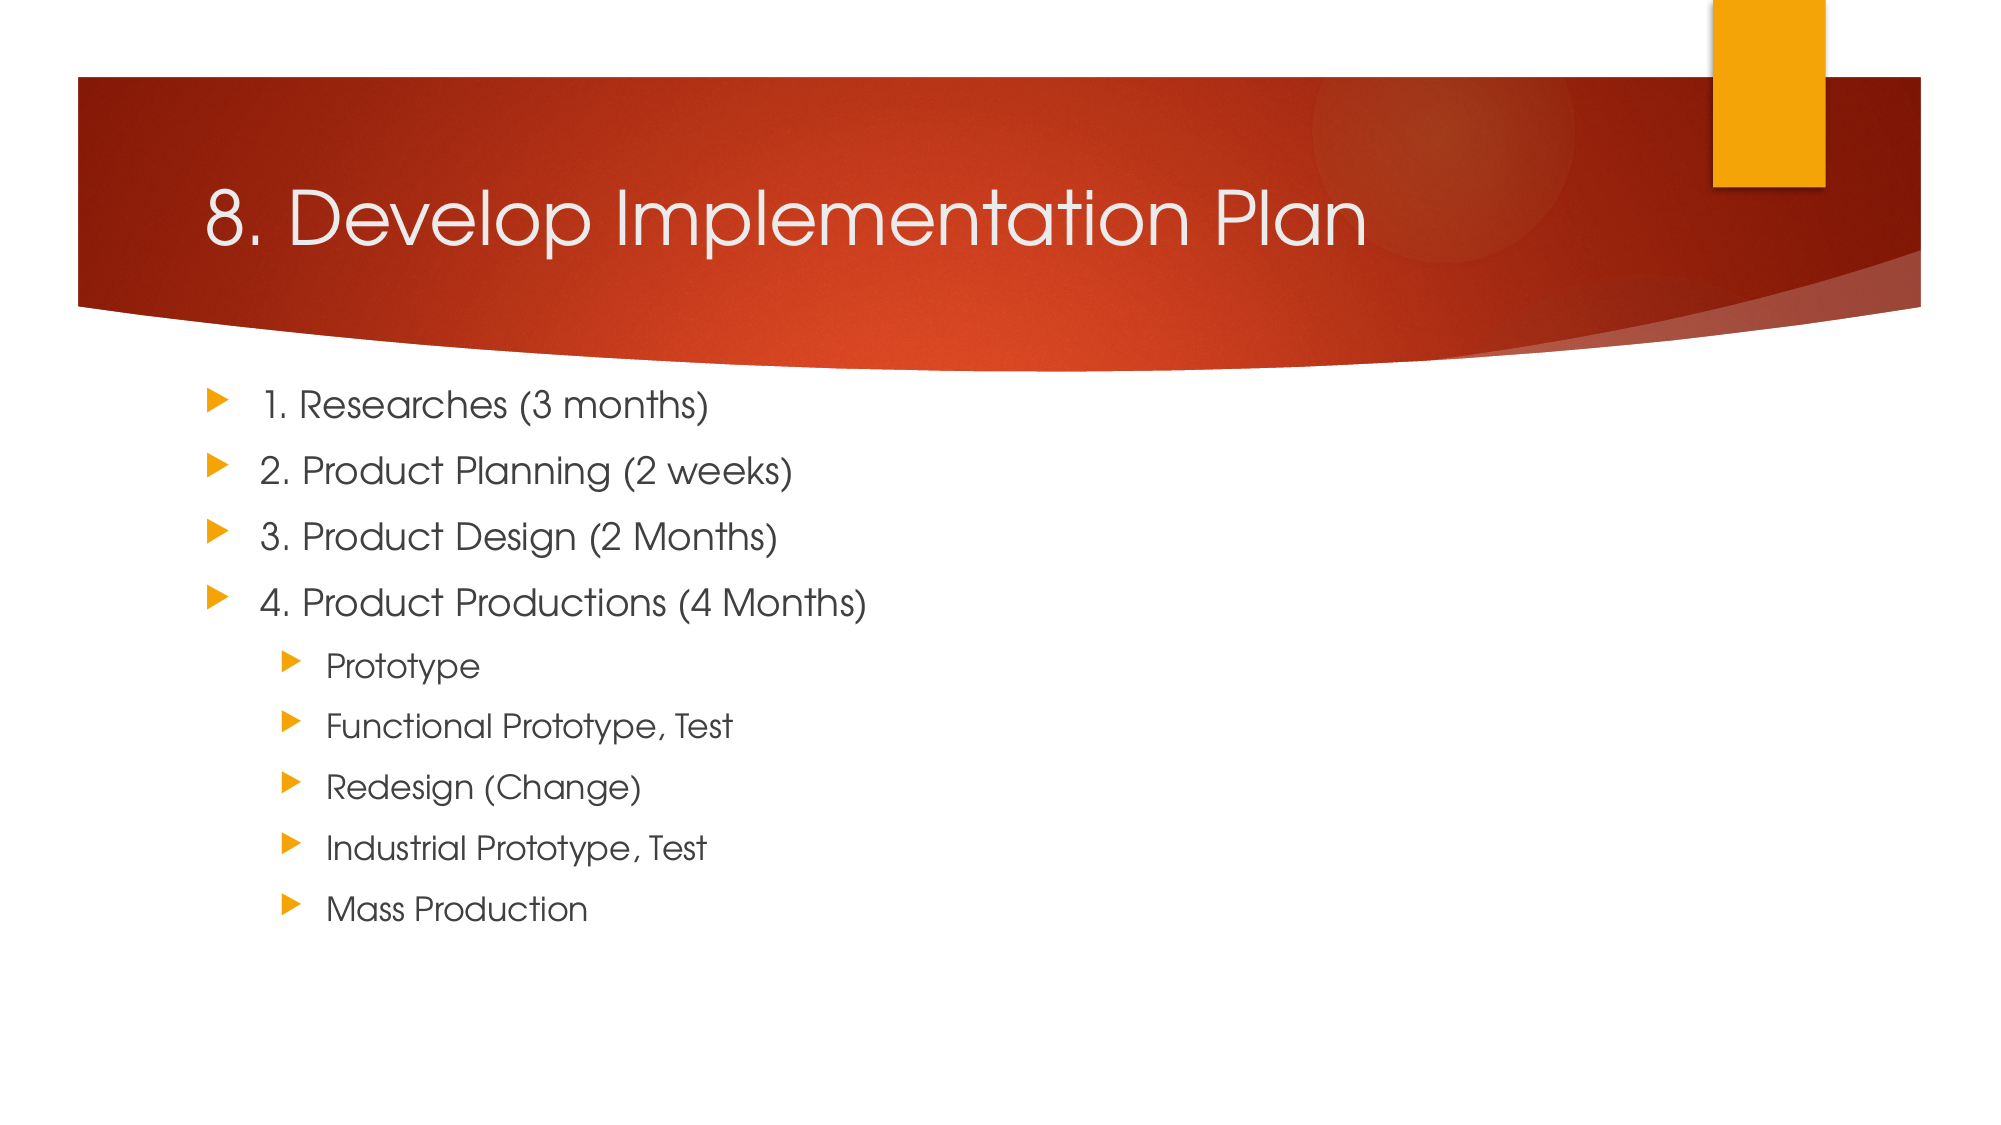

# 8. Develop Implementation Plan
1. Researches (3 months)
2. Product Planning (2 weeks)
3. Product Design (2 Months)
4. Product Productions (4 Months)
Prototype
Functional Prototype, Test
Redesign (Change)
Industrial Prototype, Test
Mass Production